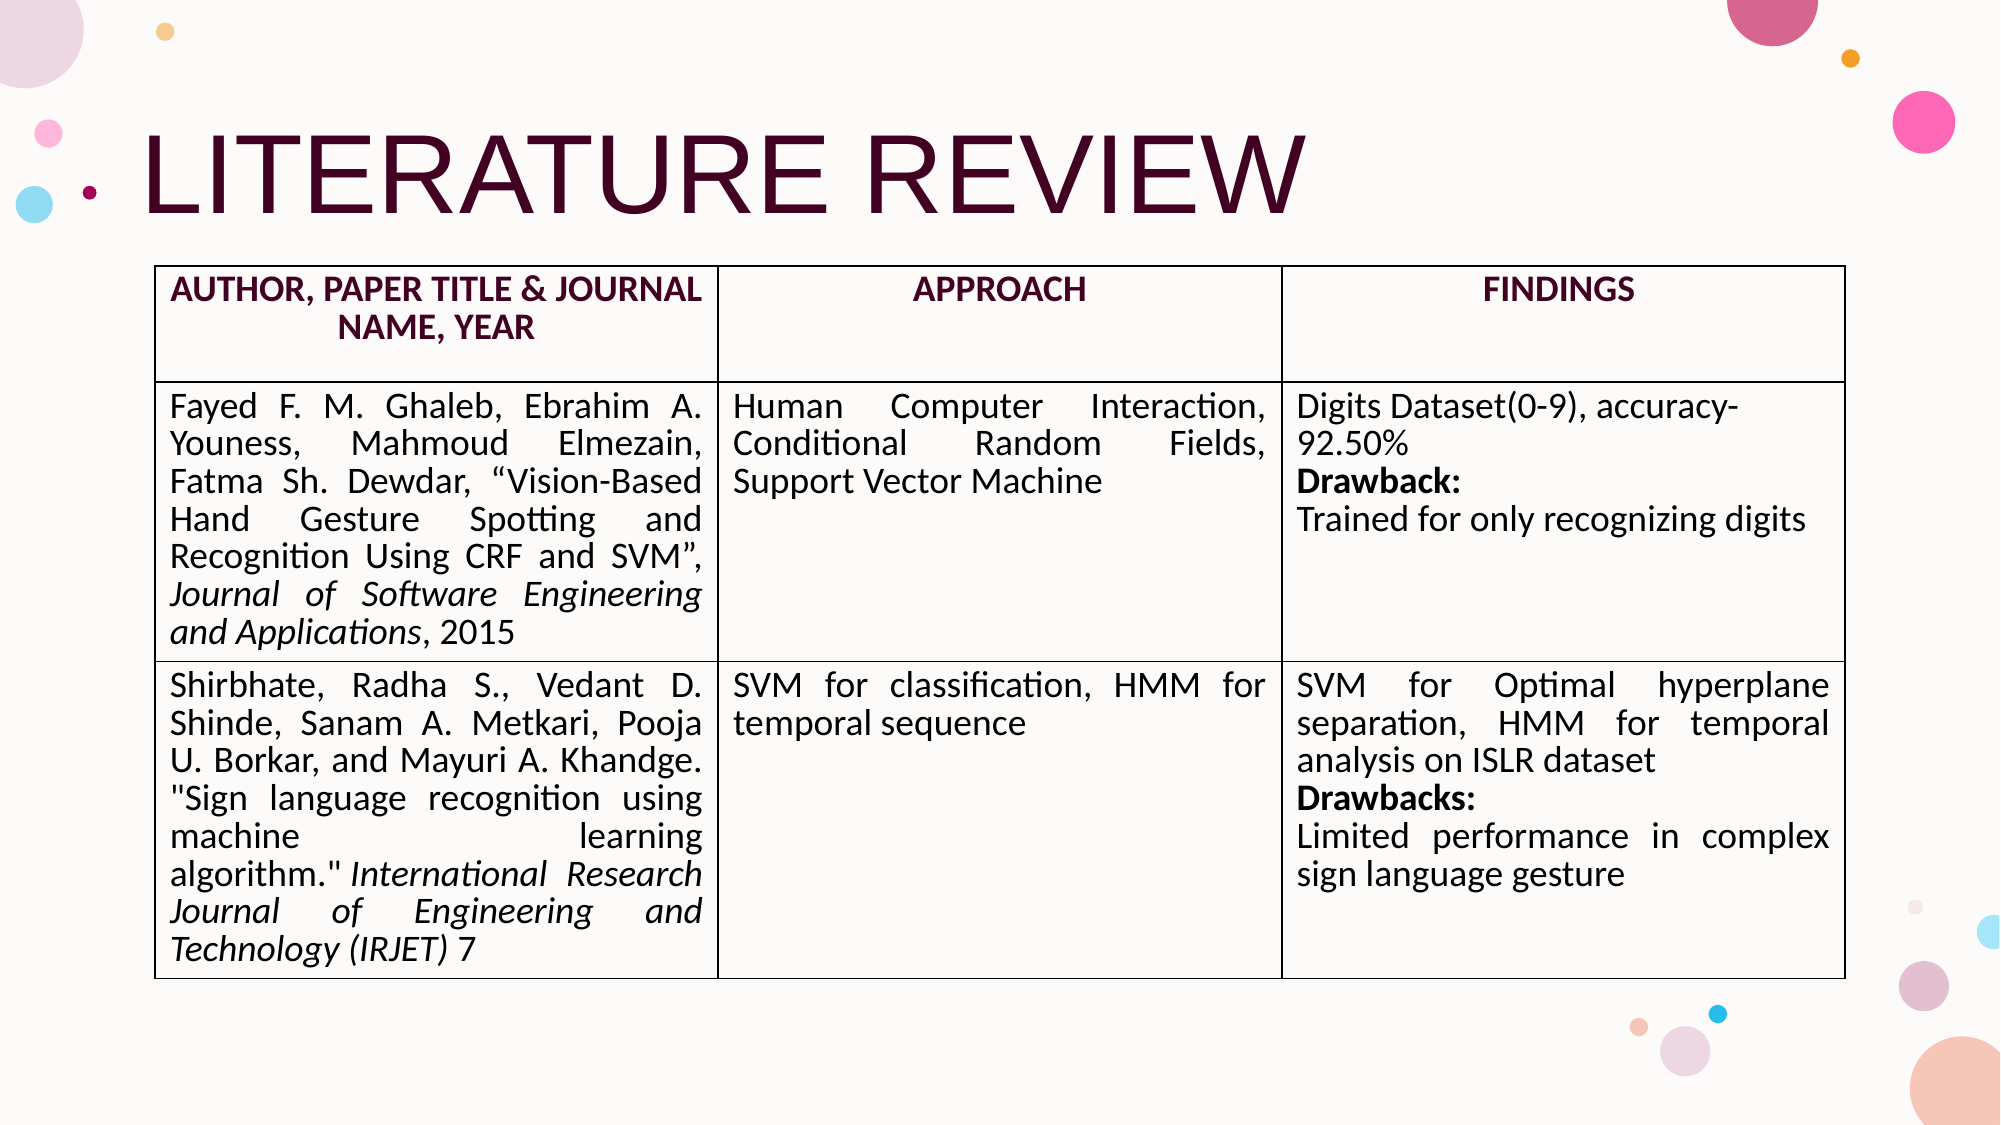

# LITERATURE REVIEW
| AUTHOR, PAPER TITLE & JOURNAL NAME, YEAR | APPROACH | FINDINGS |
| --- | --- | --- |
| Fayed F. M. Ghaleb, Ebrahim A. Youness, Mahmoud Elmezain, Fatma Sh. Dewdar, “Vision-Based Hand Gesture Spotting and Recognition Using CRF and SVM”, Journal of Software Engineering and Applications, 2015 | Human Computer Interaction, Conditional Random Fields, Support Vector Machine | Digits Dataset(0-9), accuracy- 92.50% Drawback: Trained for only recognizing digits |
| Shirbhate, Radha S., Vedant D. Shinde, Sanam A. Metkari, Pooja U. Borkar, and Mayuri A. Khandge. "Sign language recognition using machine learning algorithm." International Research Journal of Engineering and Technology (IRJET) 7 | SVM for classification, HMM for temporal sequence | SVM for Optimal hyperplane separation, HMM for temporal analysis on ISLR dataset Drawbacks: Limited performance in complex sign language gesture |